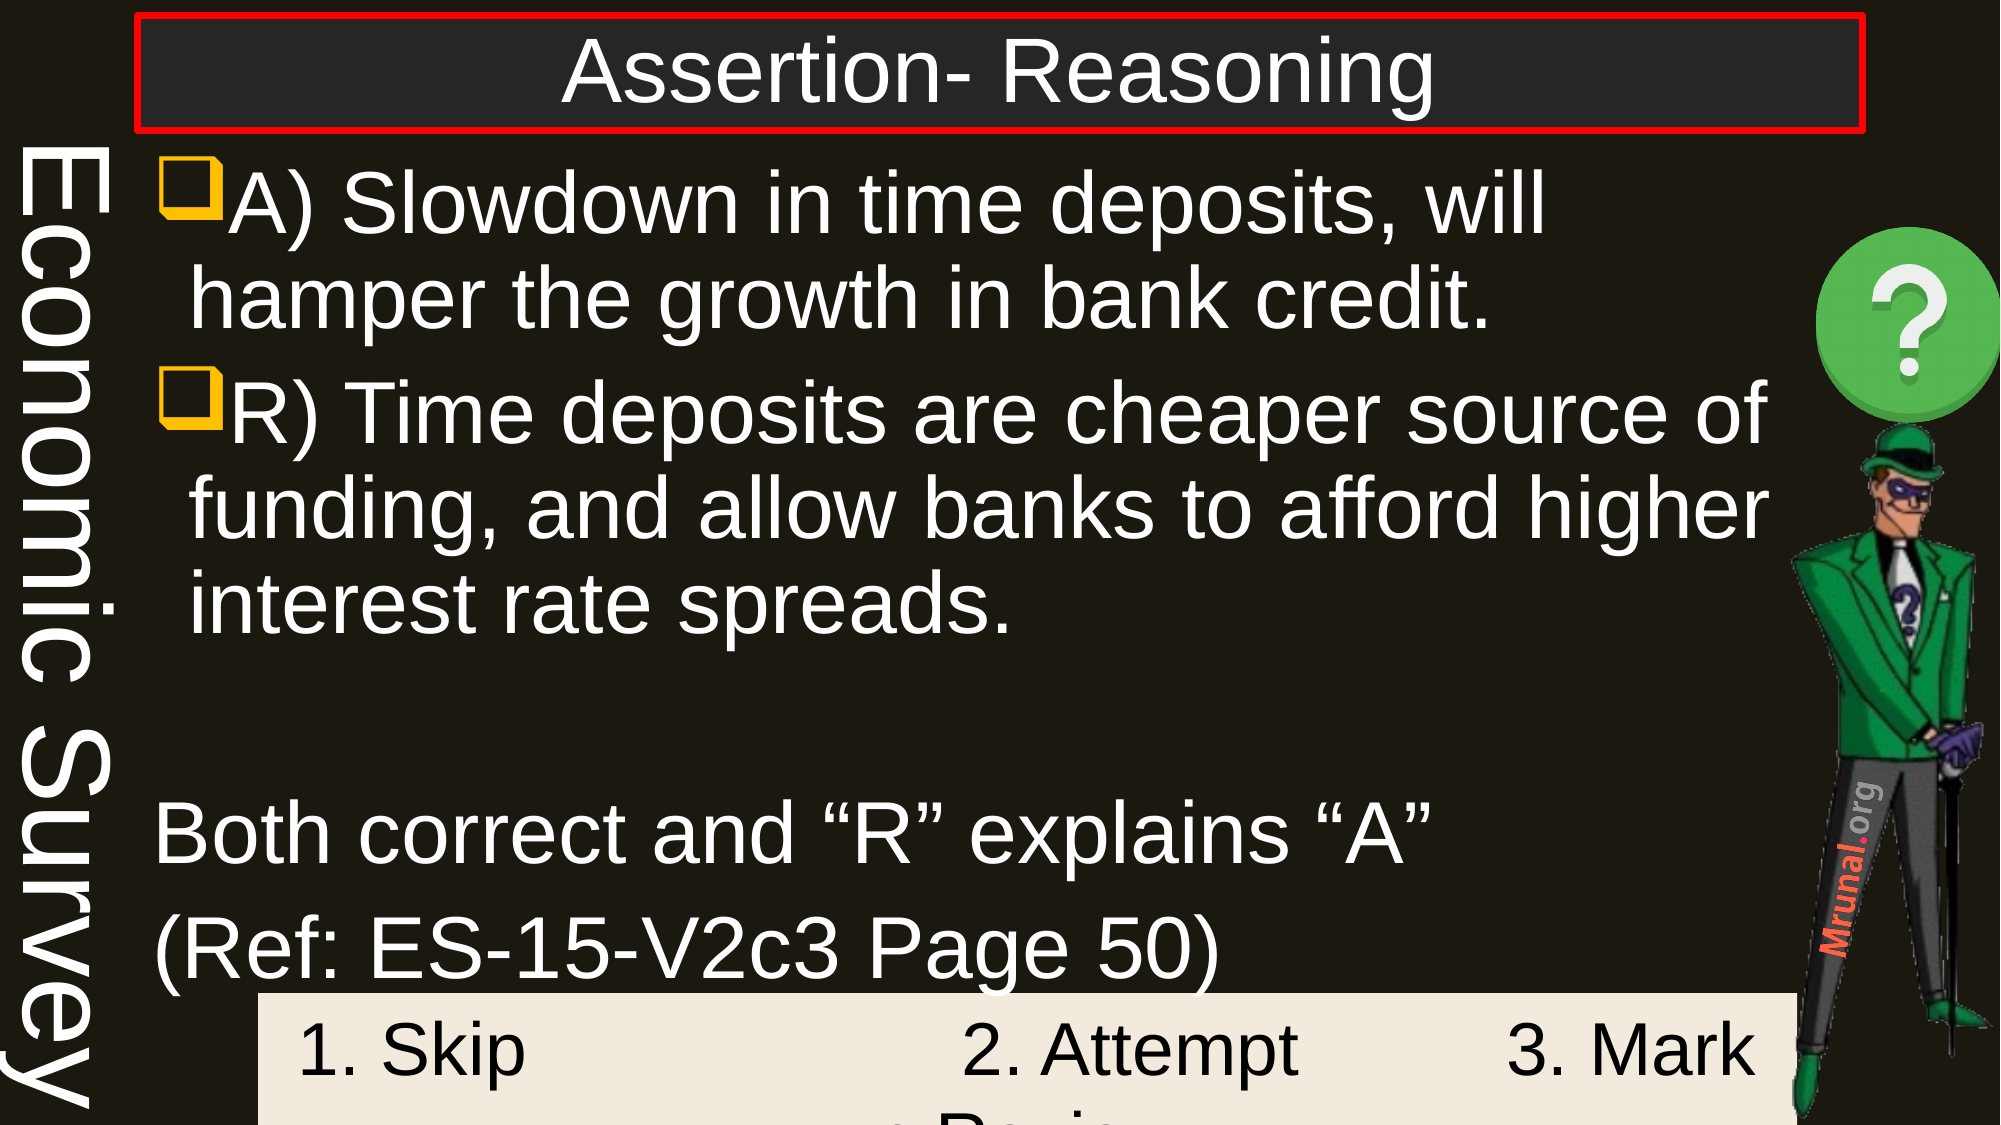

Economic Survey
# Assertion- Reasoning
A) Slowdown in time deposits, will hamper the growth in bank credit.
R) Time deposits are cheaper source of funding, and allow banks to afford higher interest rate spreads.

Both correct and “R” explains “A”
(Ref: ES-15-V2c3 Page 50)